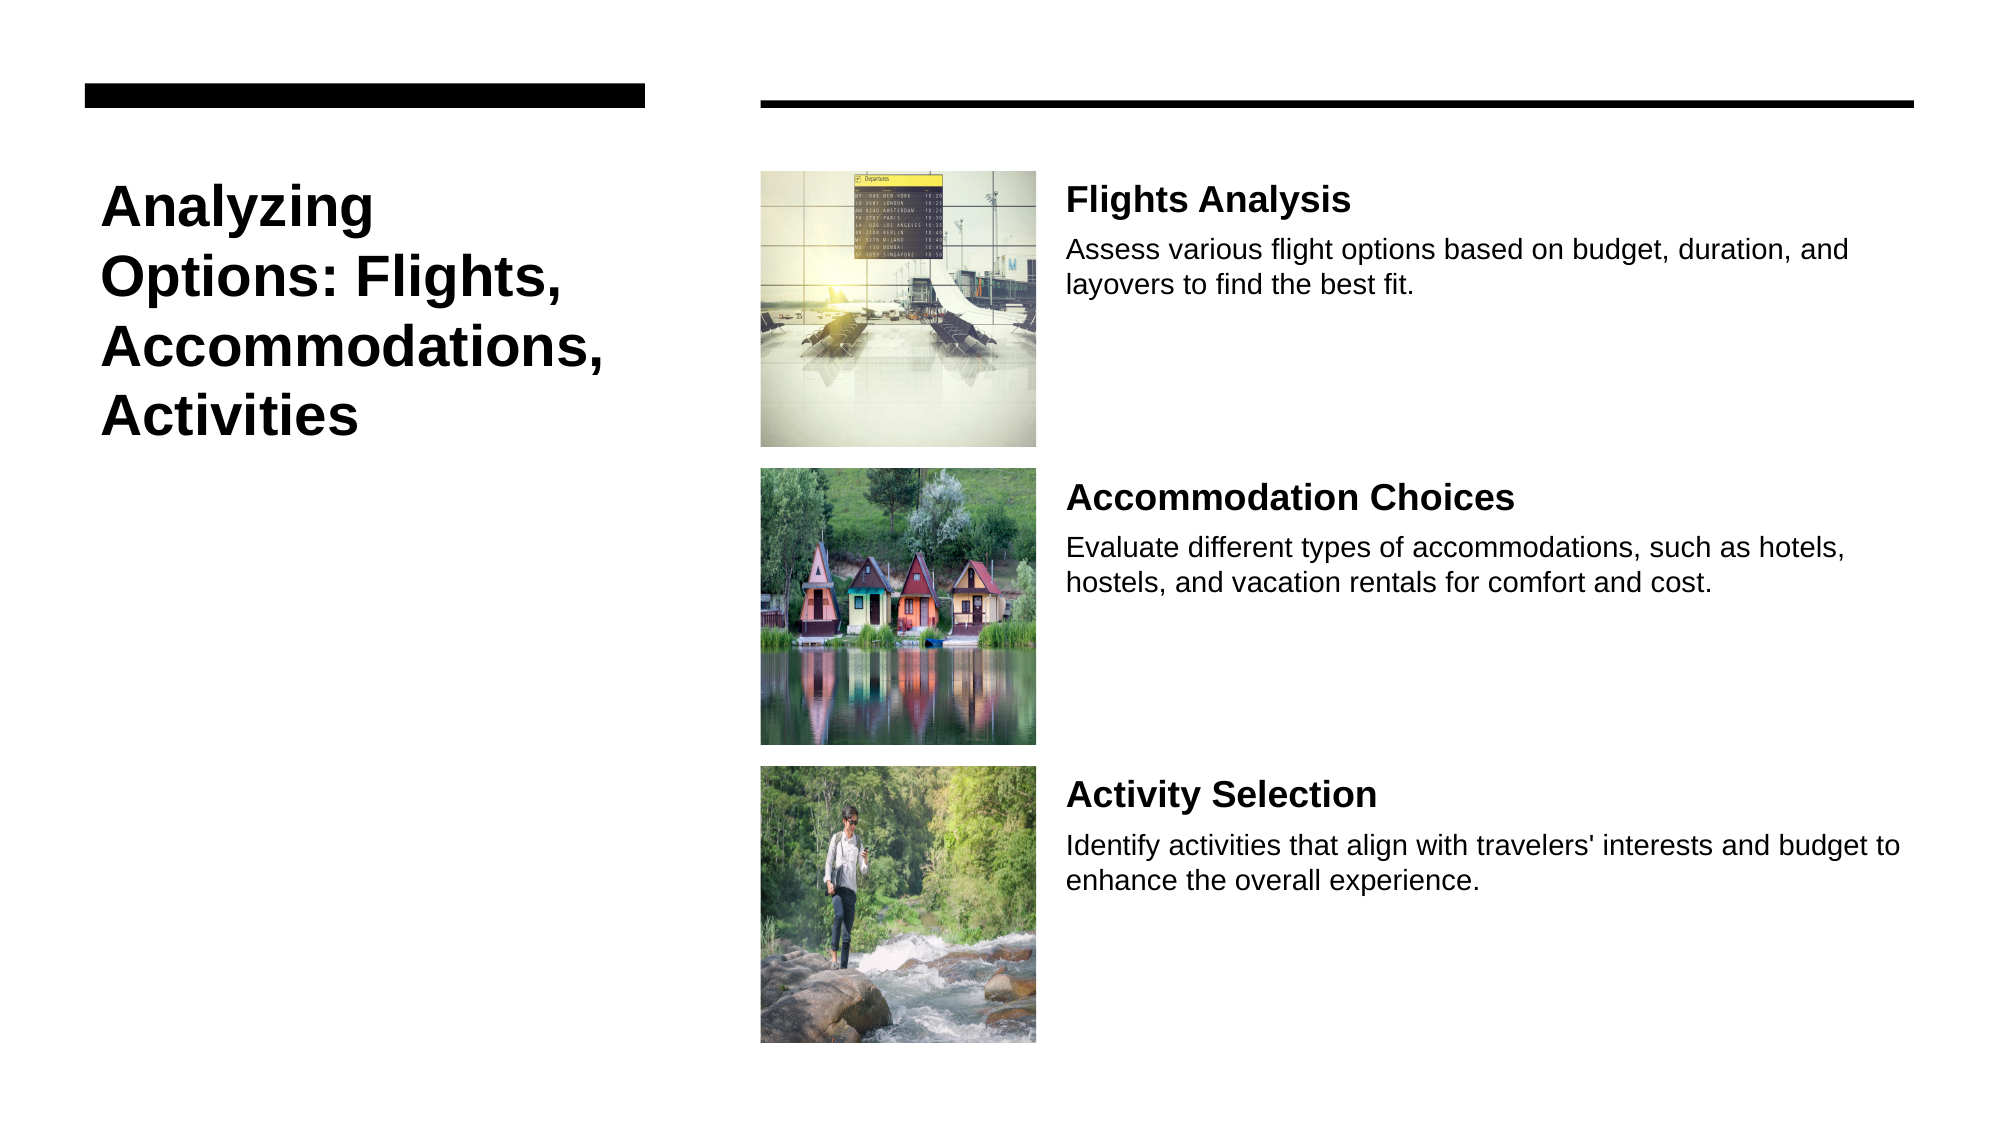

# Analyzing Options: Flights, Accommodations, Activities
Flights Analysis
Assess various flight options based on budget, duration, and layovers to find the best fit.
Accommodation Choices
Evaluate different types of accommodations, such as hotels, hostels, and vacation rentals for comfort and cost.
Activity Selection
Identify activities that align with travelers' interests and budget to enhance the overall experience.